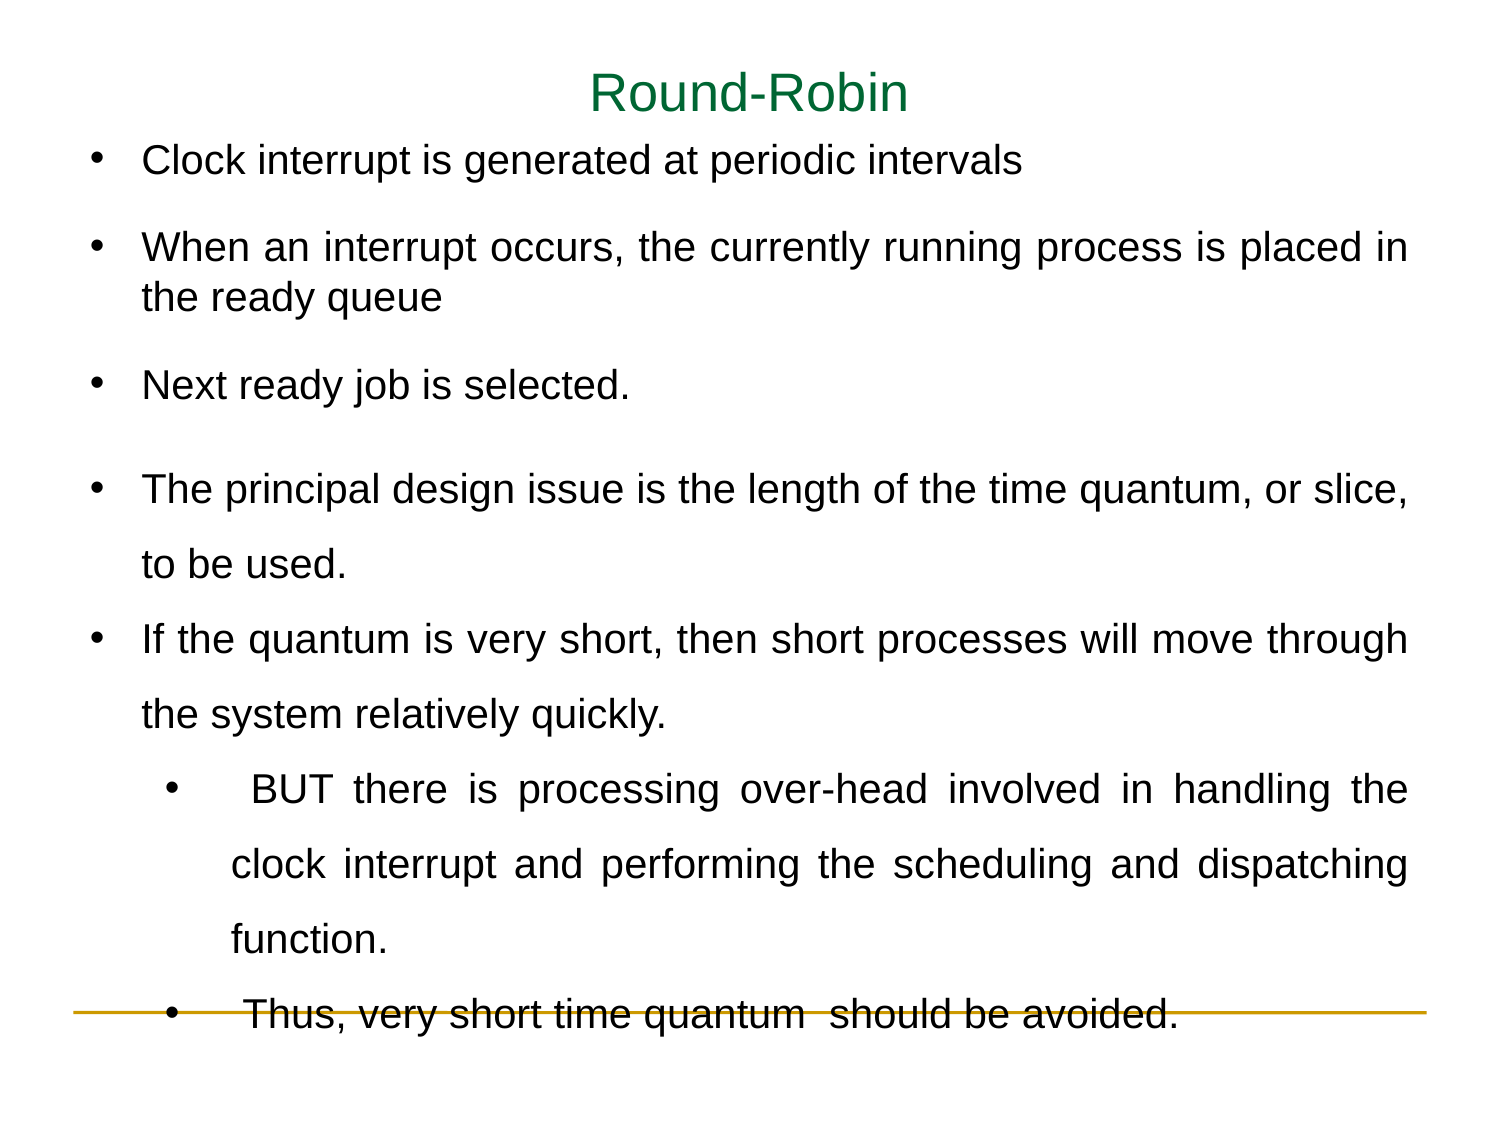

Round-Robin
Clock interrupt is generated at periodic intervals
When an interrupt occurs, the currently running process is placed in the ready queue
Next ready job is selected.
The principal design issue is the length of the time quantum, or slice, to be used.
If the quantum is very short, then short processes will move through the system relatively quickly.
 BUT there is processing over-head involved in handling the clock interrupt and performing the scheduling and dispatching function.
 Thus, very short time quantum  should be avoided.